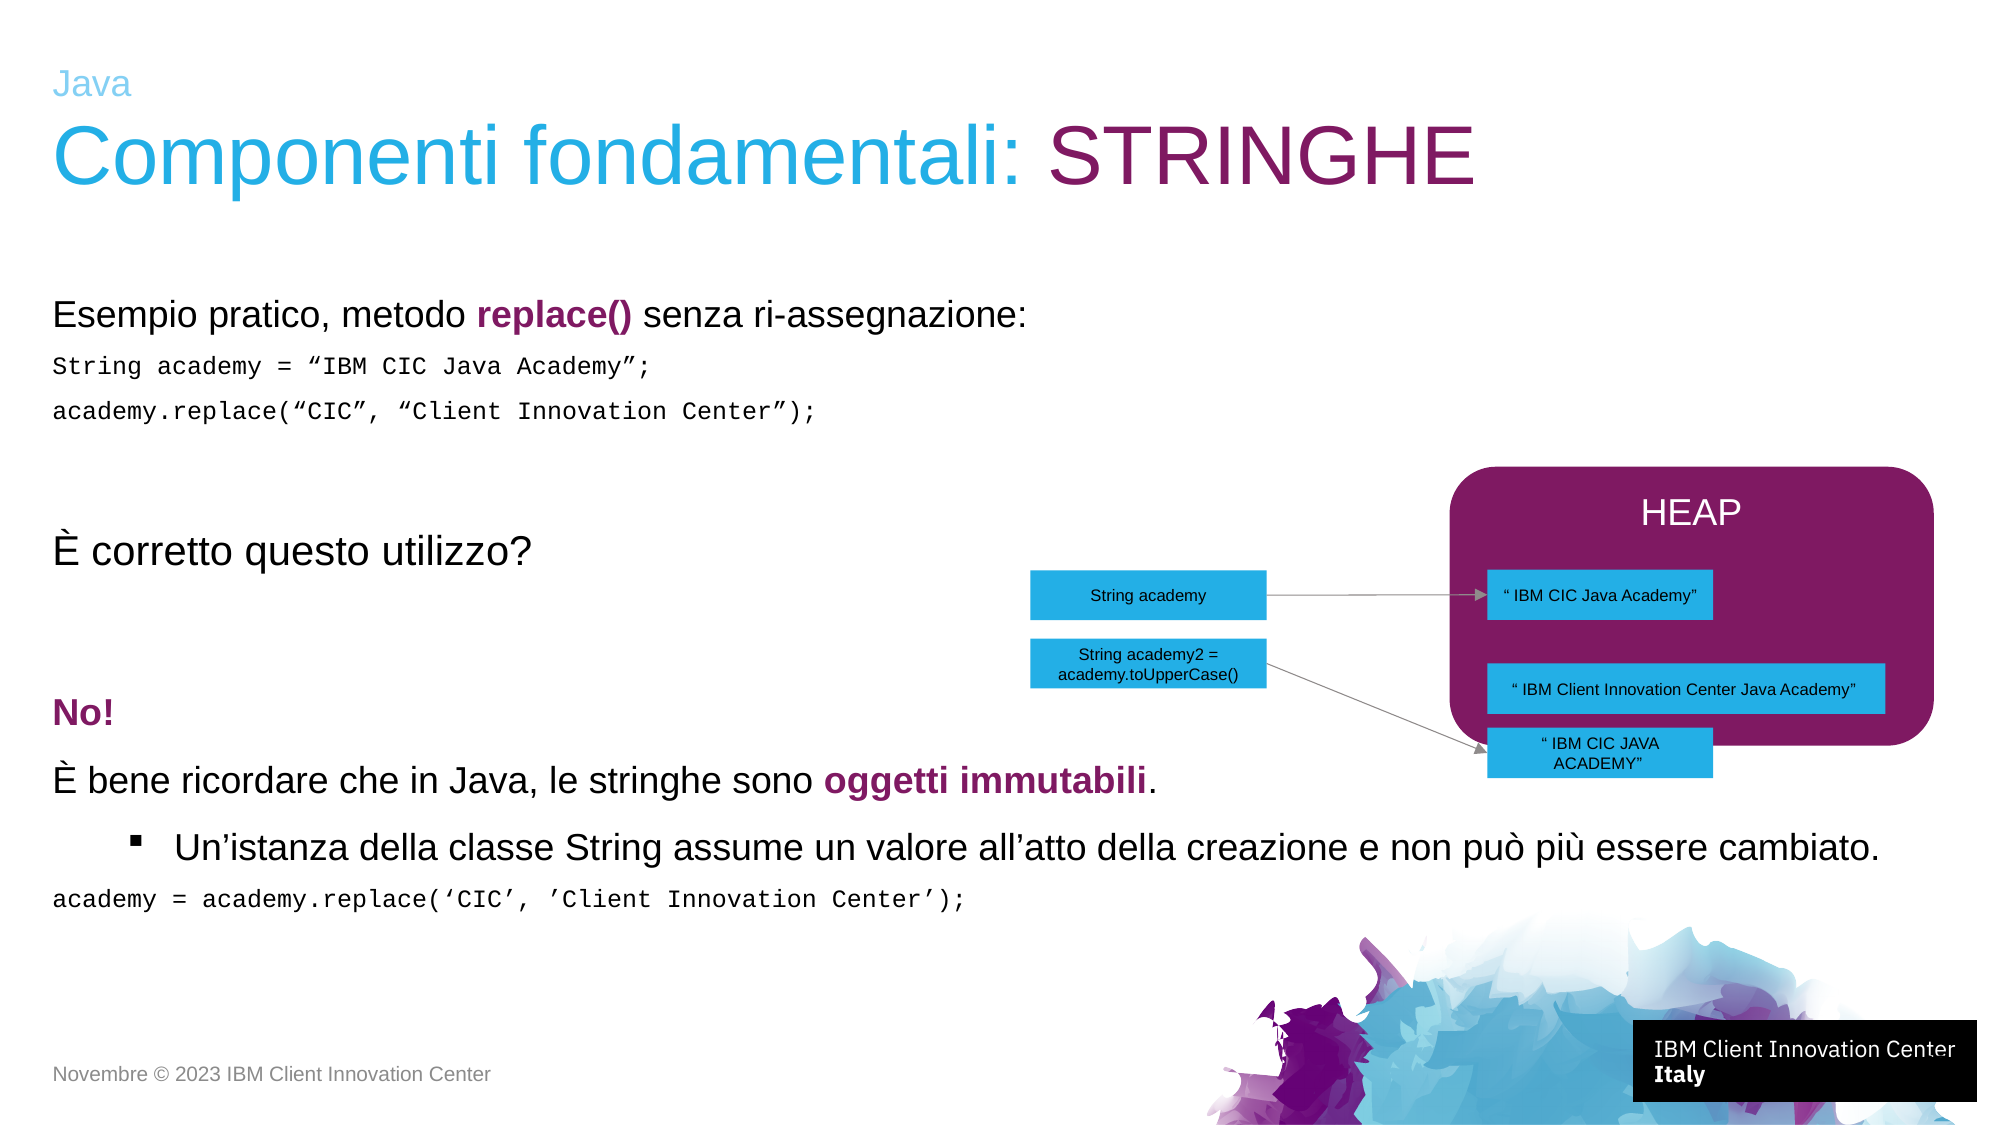

Java
# Componenti fondamentali: STRINGHE
Esempio pratico, metodo replace() senza ri-assegnazione:
String academy = “IBM CIC Java Academy”;
academy.replace(“CIC”, “Client Innovation Center”);

È corretto questo utilizzo?

HEAP
“ IBM CIC Java Academy”
String academy
String academy2 = academy.toUpperCase()
No!
È bene ricordare che in Java, le stringhe sono oggetti immutabili.
Un’istanza della classe String assume un valore all’atto della creazione e non può più essere cambiato.
academy = academy.replace(‘CIC’, ’Client Innovation Center’);

“ IBM Client Innovation Center Java Academy”
“ IBM CIC JAVA ACADEMY”
25
Novembre © 2023 IBM Client Innovation Center